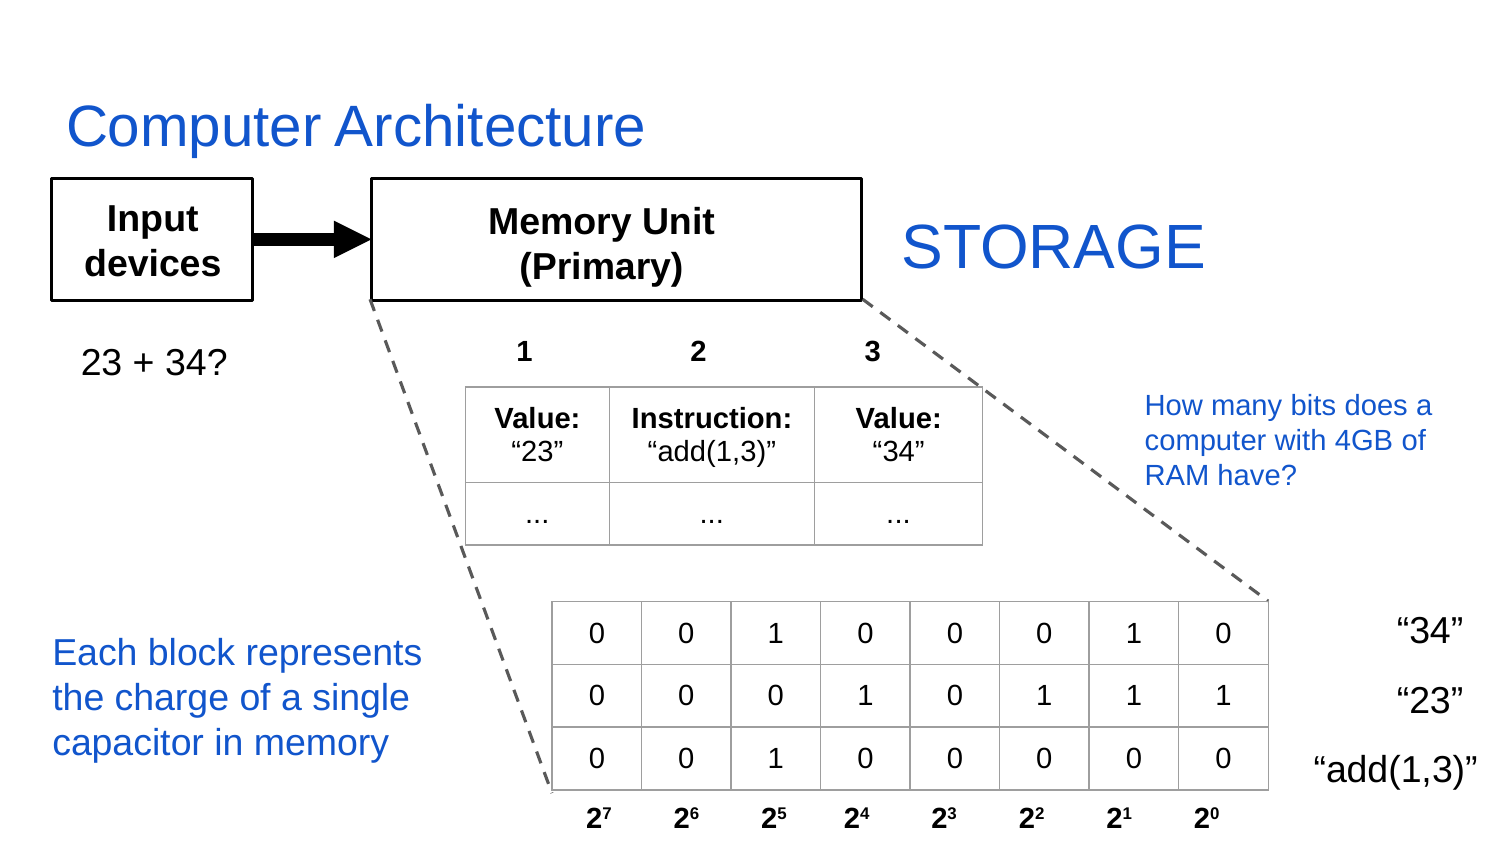

# Computer Architecture

Input devices

Memory Unit
(Primary)
STORAGE
2
3
1
23 + 34?
How many bits does a computer with 4GB of RAM have?
| Value: “23” | Instruction: “add(1,3)” | Value: “34” |
| --- | --- | --- |
| ... | ... | ... |
“34”
| 0 | 0 | 1 | 0 | 0 | 0 | 1 | 0 |
| --- | --- | --- | --- | --- | --- | --- | --- |
| 0 | 0 | 0 | 1 | 0 | 1 | 1 | 1 |
| 0 | 0 | 1 | 0 | 0 | 0 | 0 | 0 |
Each block represents the charge of a single capacitor in memory
“23”
“add(1,3)”
   27             26             25            24             23             22             21             20